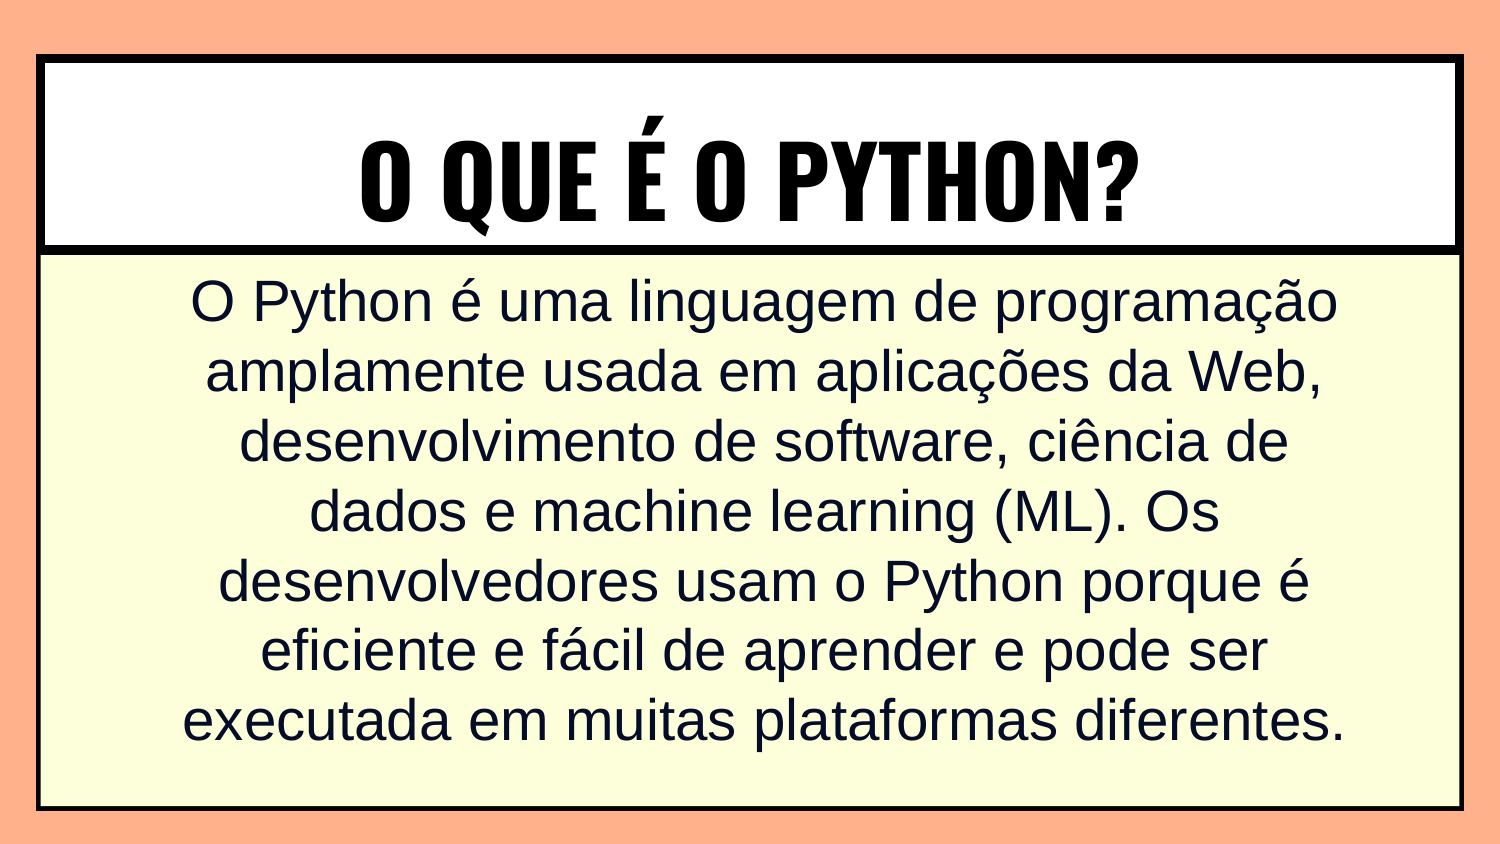

O QUE É O PYTHON?

O Python é uma linguagem de programação amplamente usada em aplicações da Web, desenvolvimento de software, ciência de dados e machine learning (ML). Os desenvolvedores usam o Python porque é eficiente e fácil de aprender e pode ser executada em muitas plataformas diferentes.